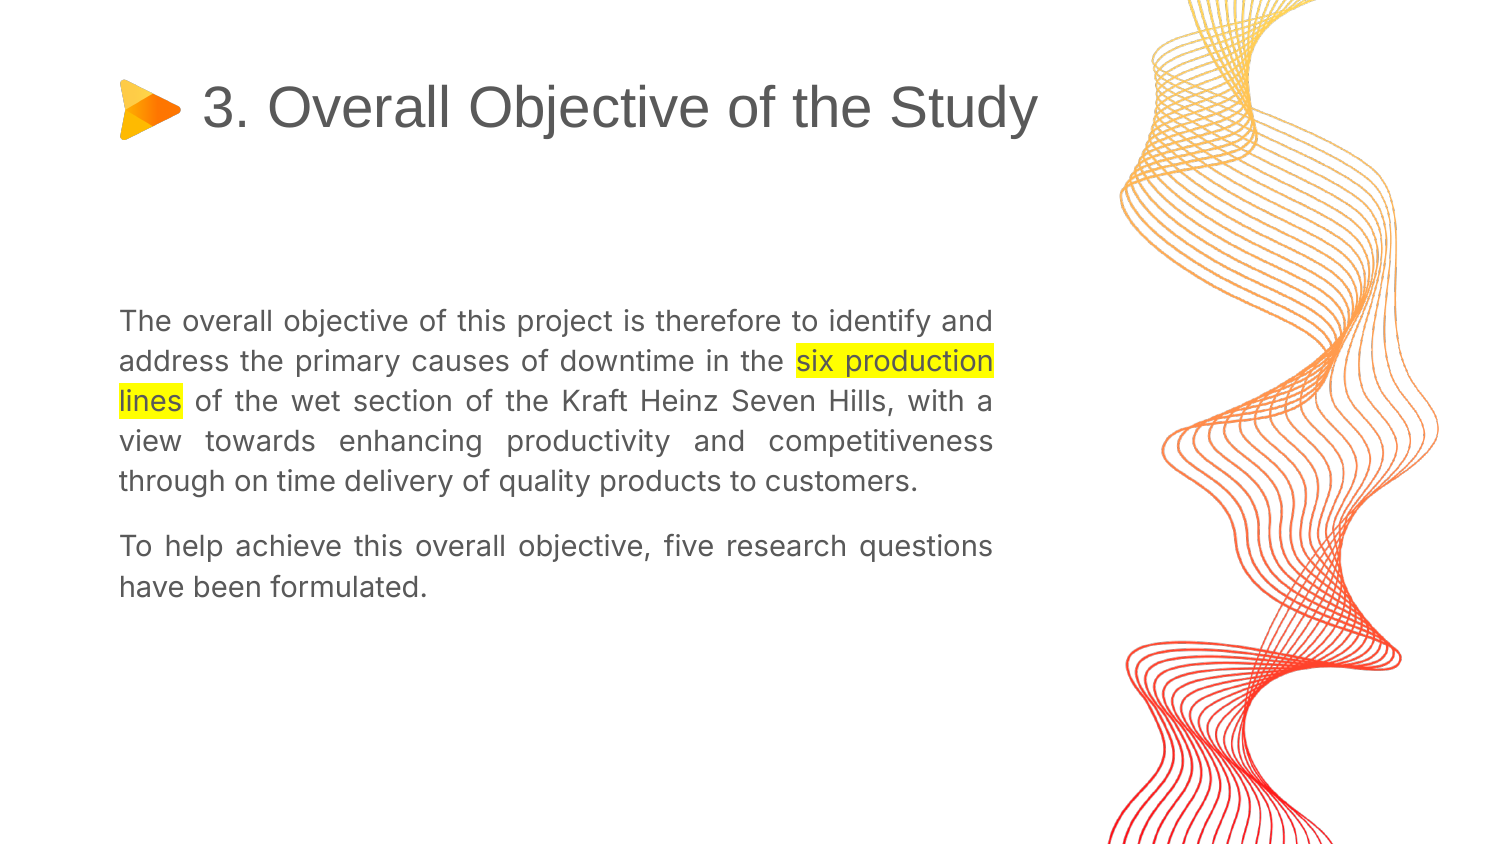

# 3. Overall Objective of the Study
The overall objective of this project is therefore to identify and address the primary causes of downtime in the six production lines of the wet section of the Kraft Heinz Seven Hills, with a view towards enhancing productivity and competitiveness through on time delivery of quality products to customers.
To help achieve this overall objective, five research questions have been formulated.